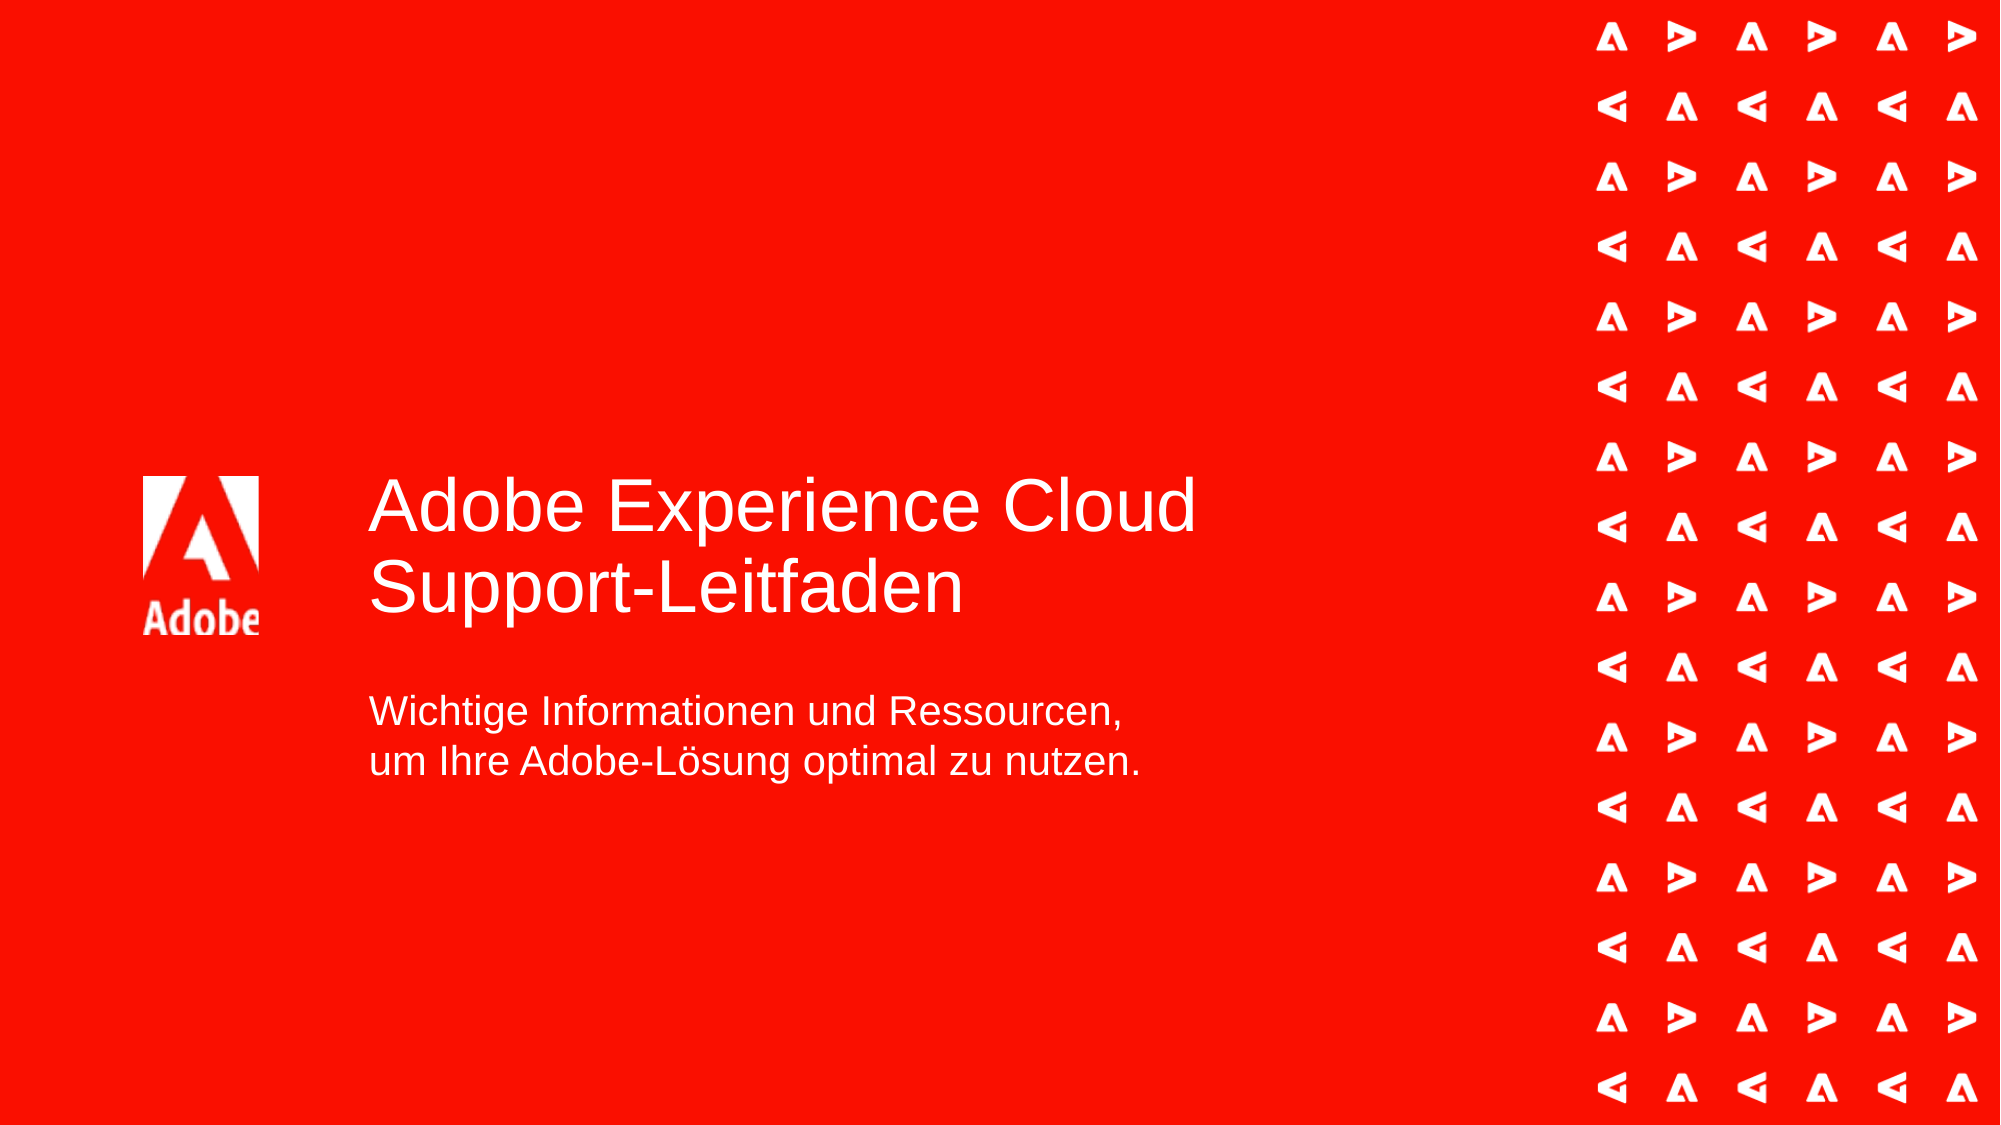

# Adobe Experience Cloud Support-Leitfaden
Wichtige Informationen und Ressourcen,
um Ihre Adobe-Lösung optimal zu nutzen.